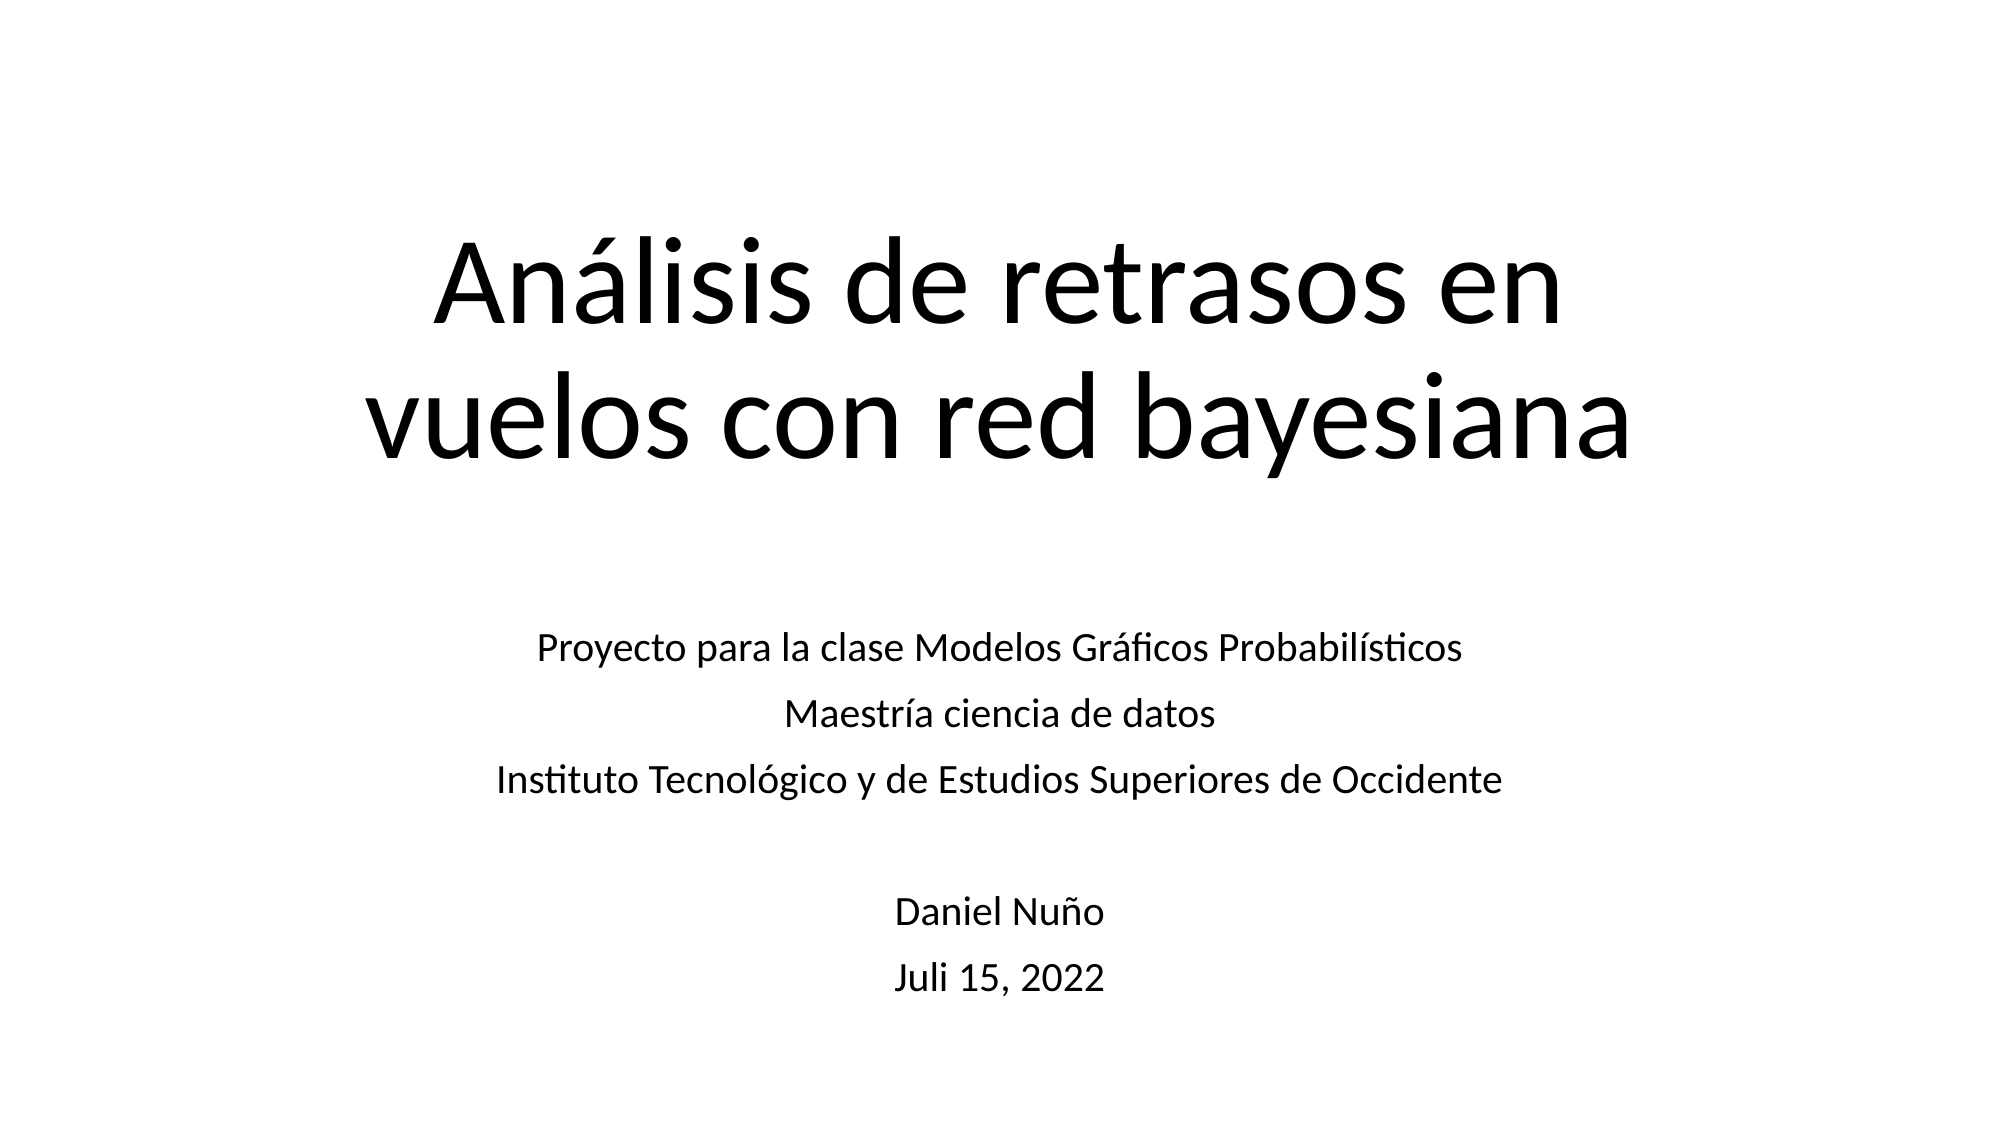

# Análisis de retrasos en vuelos con red bayesiana
Proyecto para la clase Modelos Gráficos Probabilísticos
Maestría ciencia de datos
Instituto Tecnológico y de Estudios Superiores de Occidente

Daniel Nuño
Juli 15, 2022